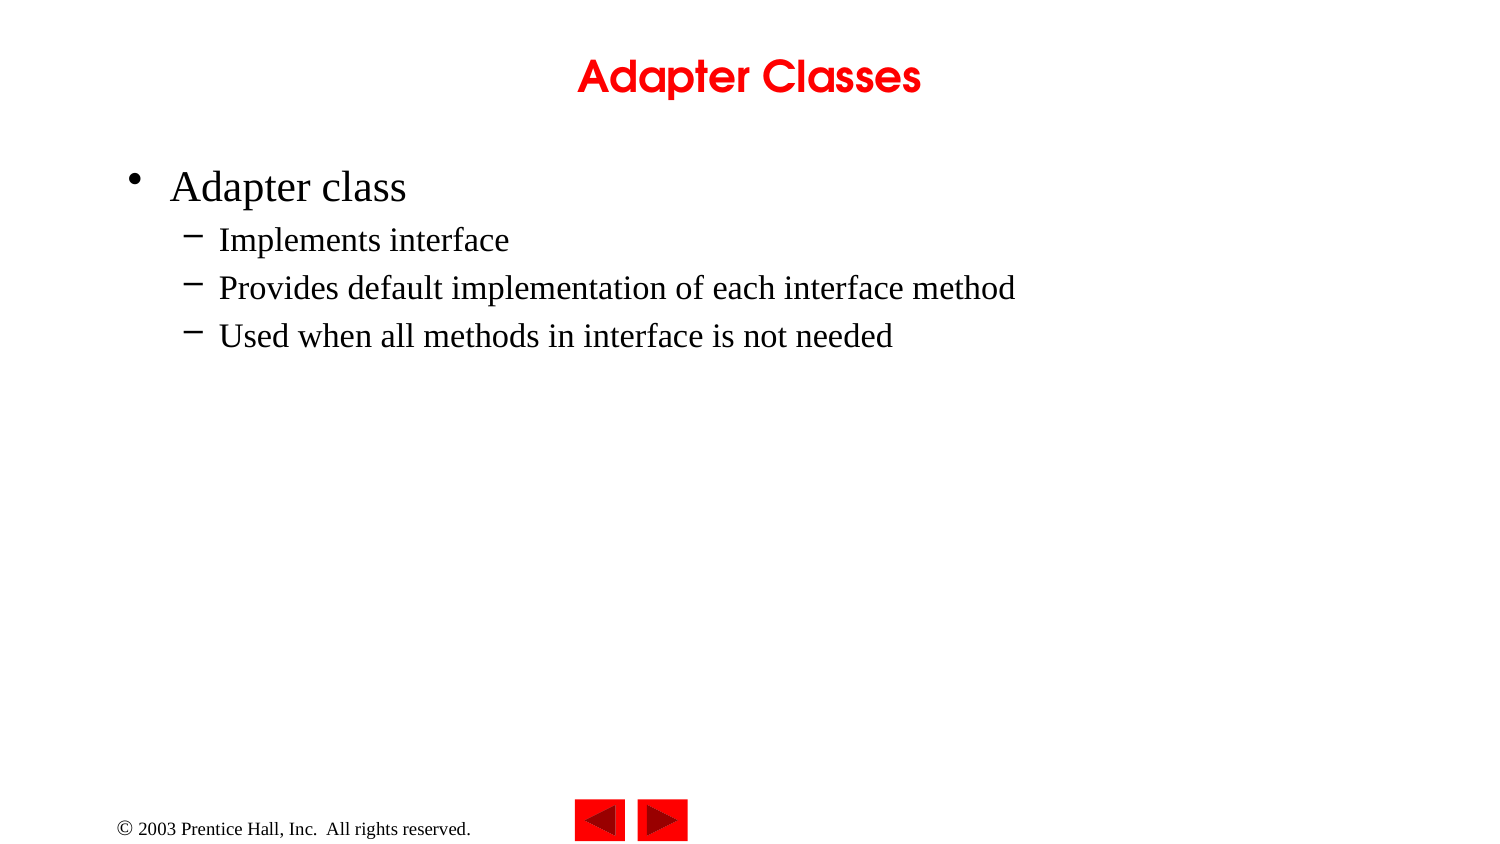

# Adapter Classes
Adapter class
Implements interface
Provides default implementation of each interface method
Used when all methods in interface is not needed